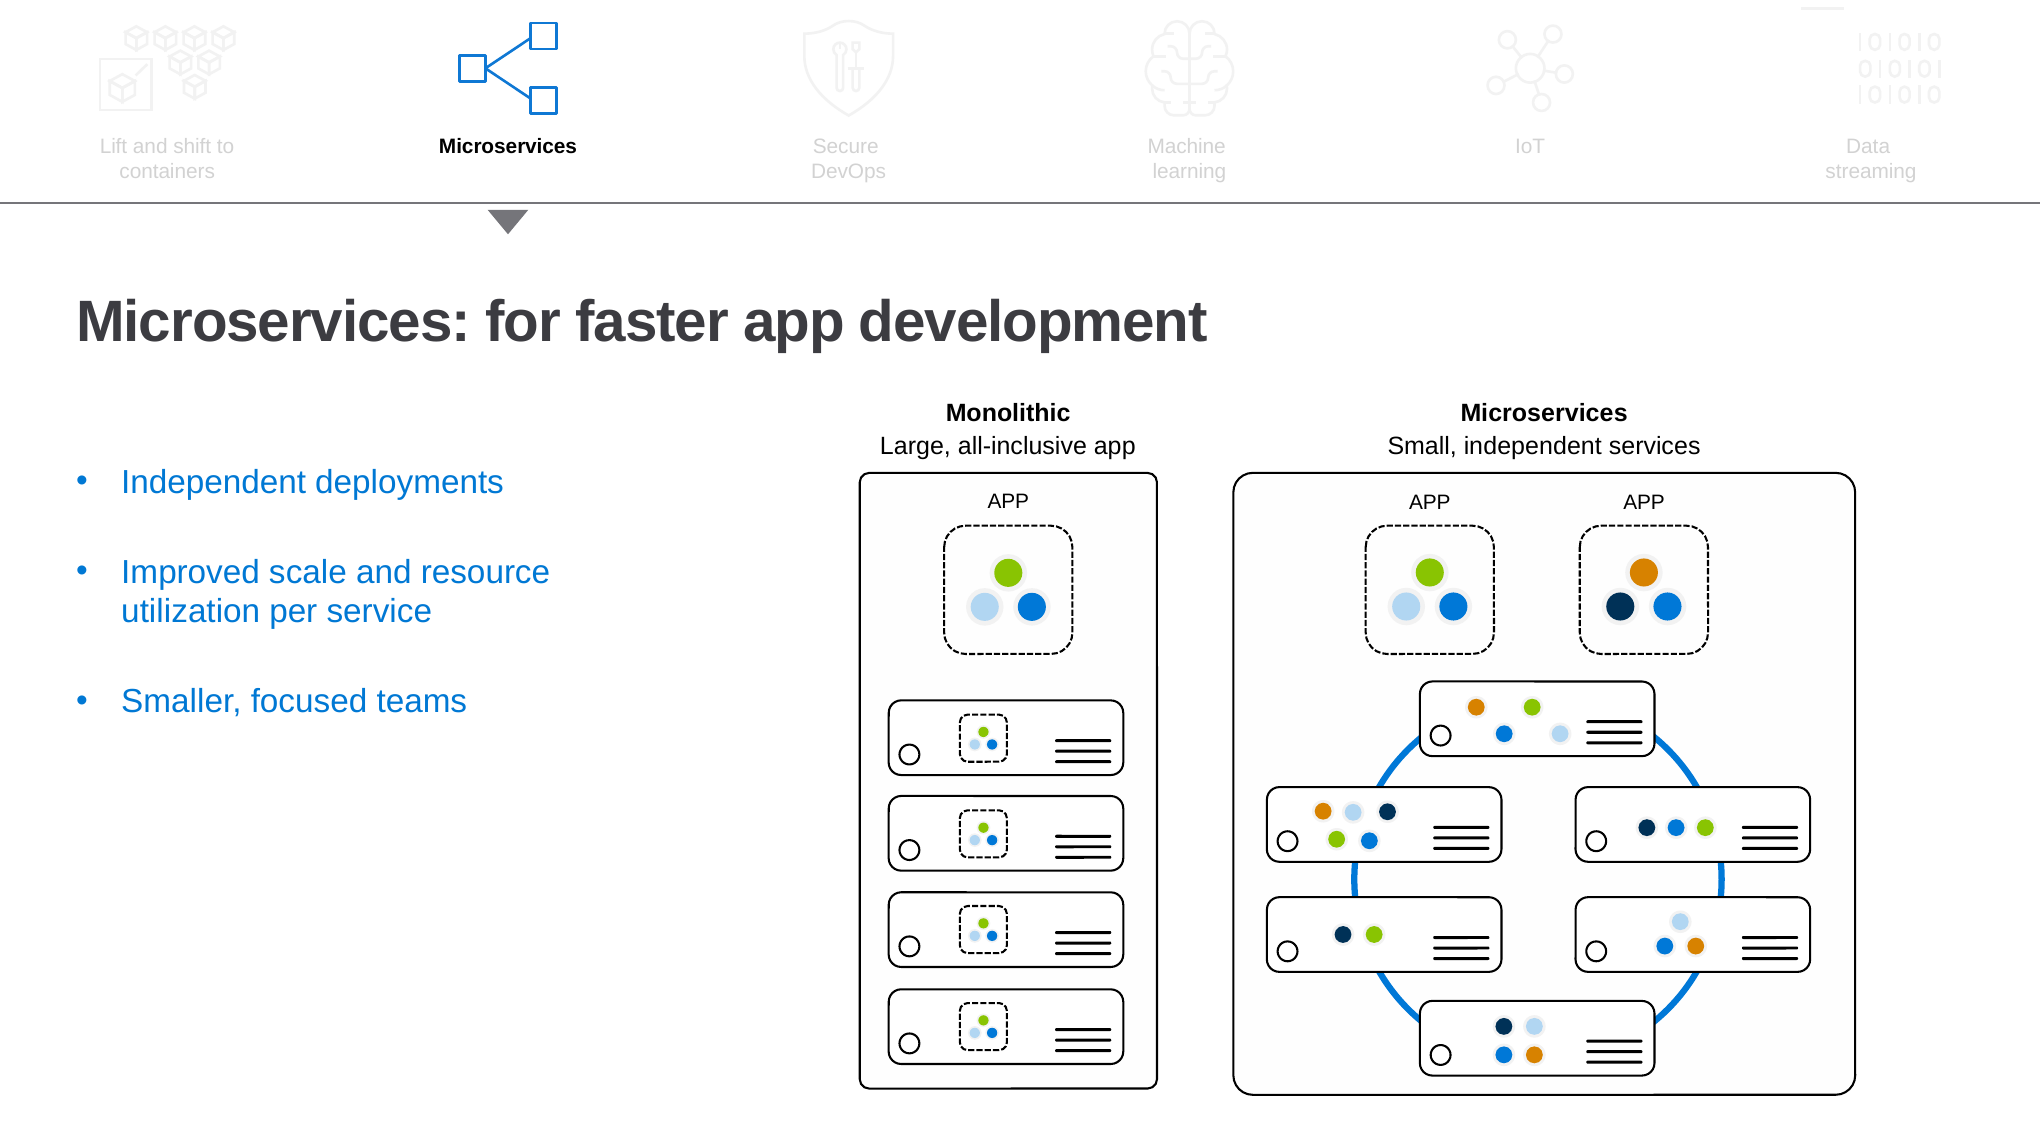

Data
streaming

Secure
DevOps

Machine
learning

Microservices

IoT

Lift and shift to containers

# Microservices: for faster app development
Monolithic
Microservices
Large, all-inclusive app
Small, independent services
Independent deployments
Improved scale and resource utilization per service
Smaller, focused teams

App
App
App